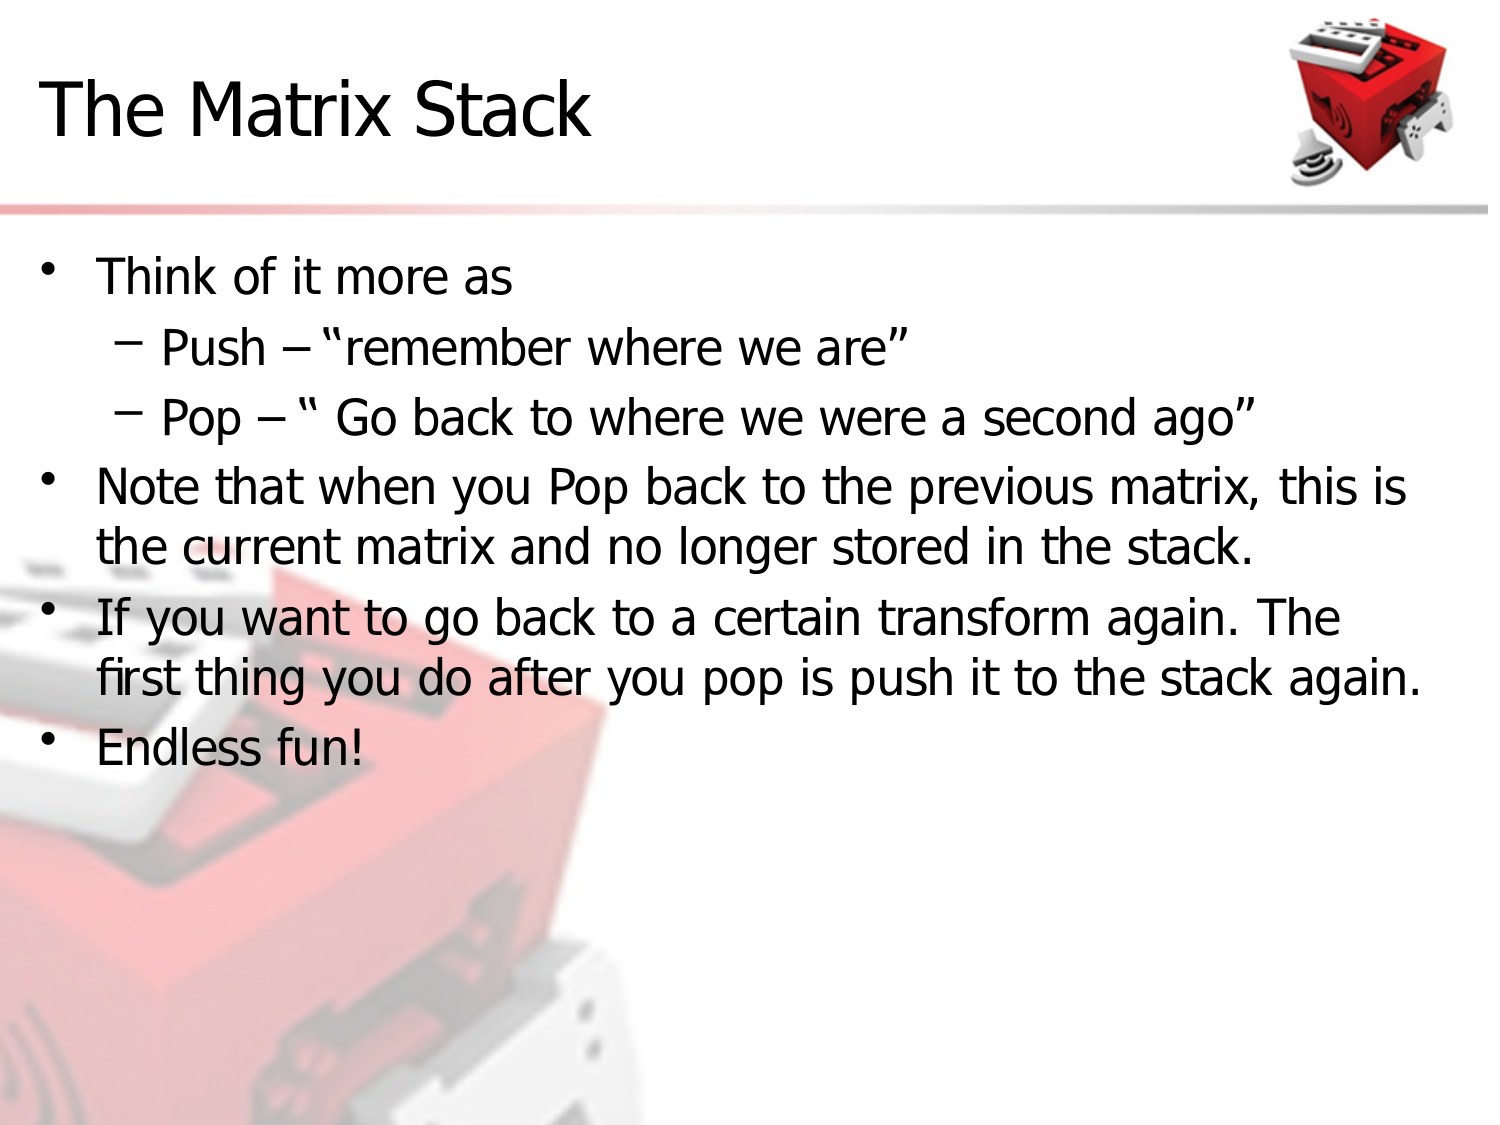

# The Matrix Stack
Think of it more as
Push – “remember where we are”
Pop – “ Go back to where we were a second ago”
Note that when you Pop back to the previous matrix, this is the current matrix and no longer stored in the stack.
If you want to go back to a certain transform again. The first thing you do after you pop is push it to the stack again.
Endless fun!